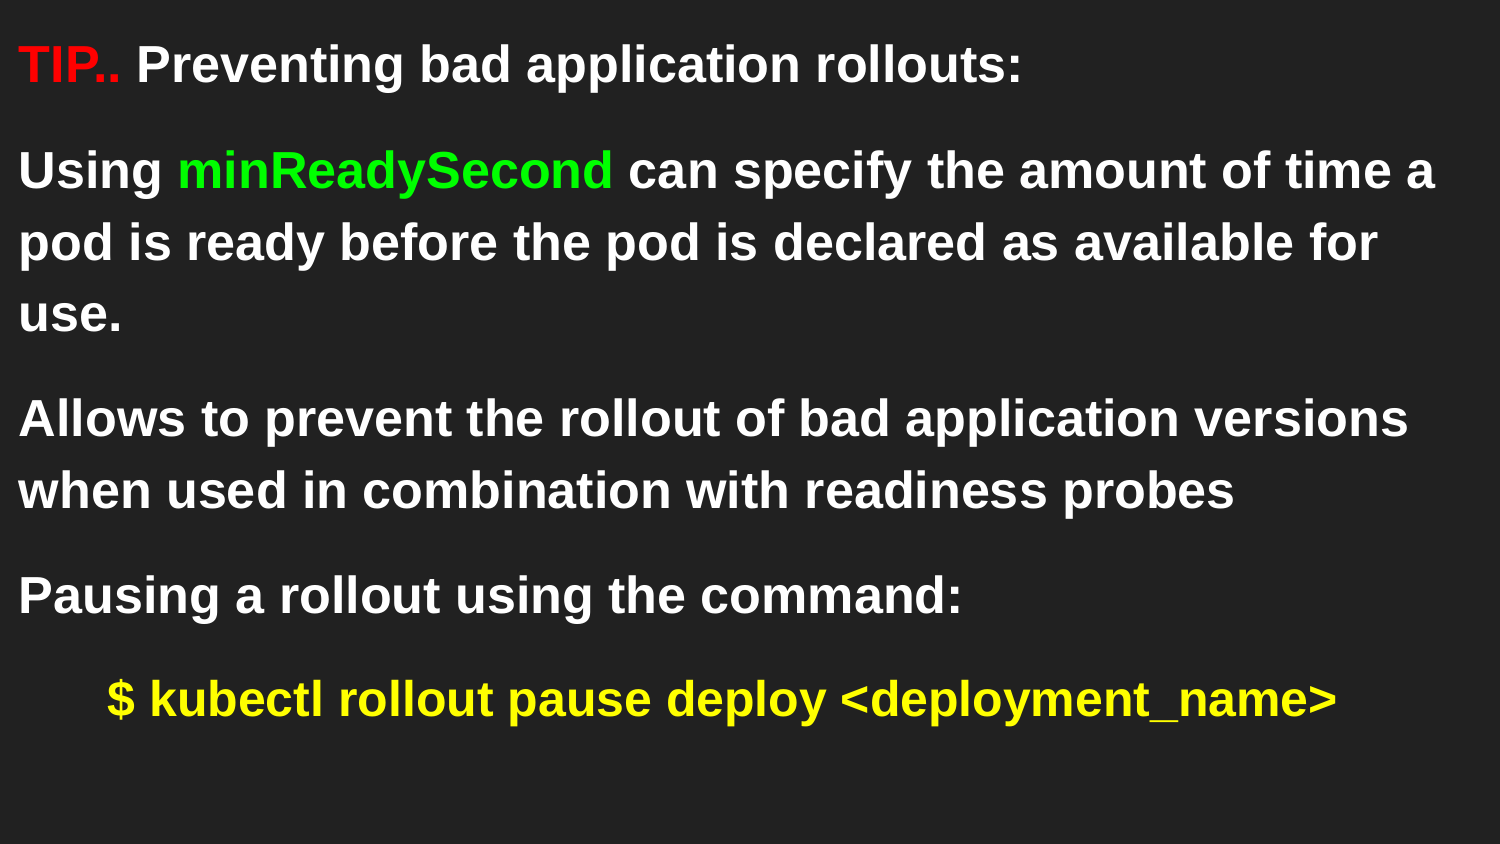

TIP.. Preventing bad application rollouts:
Using minReadySecond can specify the amount of time a pod is ready before the pod is declared as available for use.
Allows to prevent the rollout of bad application versions when used in combination with readiness probes
Pausing a rollout using the command:
 $ kubectl rollout pause deploy <deployment_name>
#